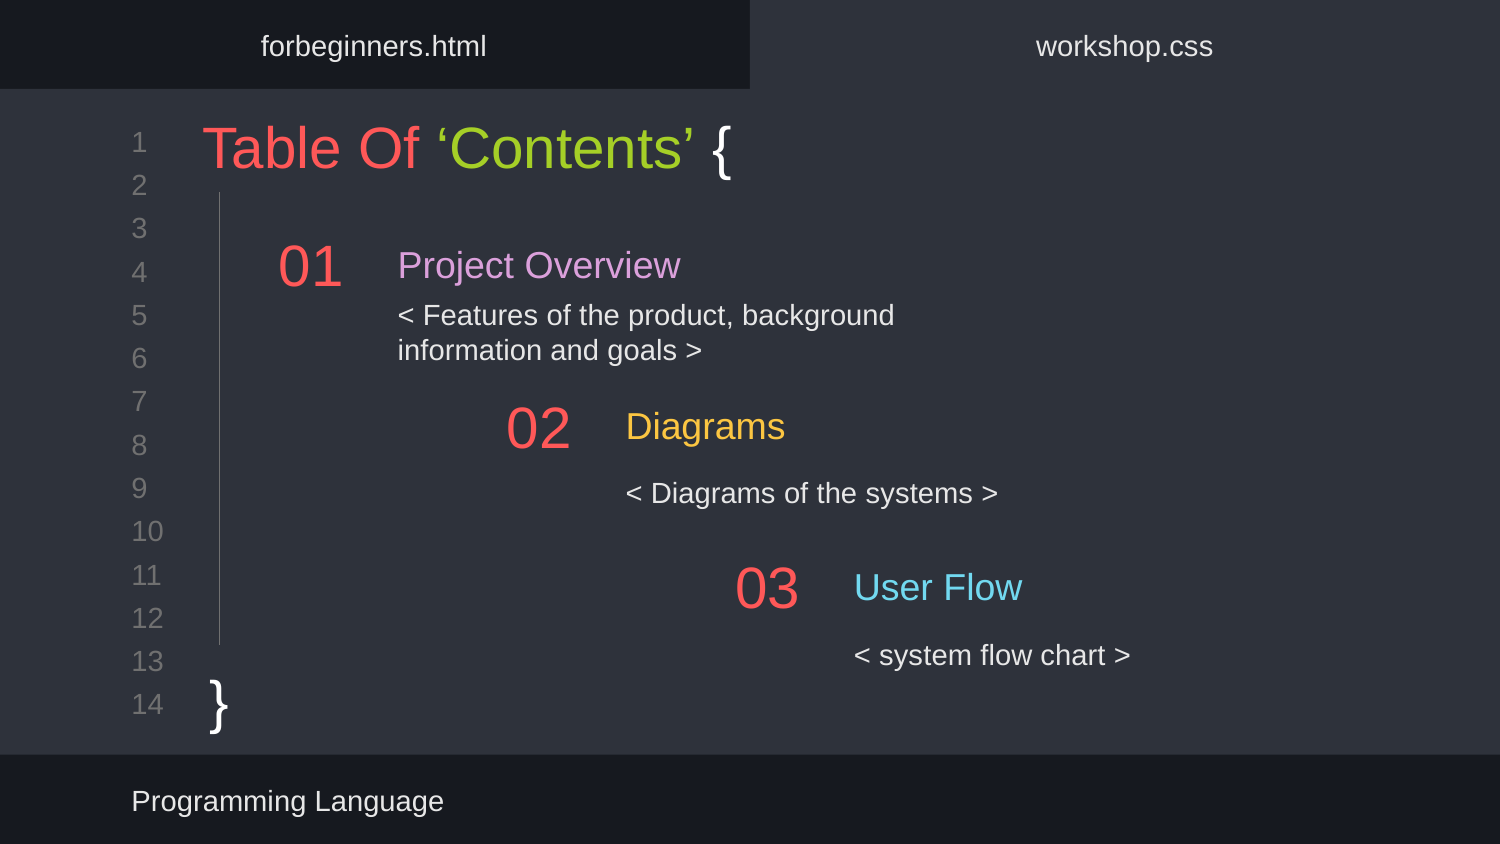

forbeginners.html
workshop.css
Table Of ‘Contents’ {
}
# 01
Project Overview
< Features of the product, background information and goals >
Diagrams
02
< Diagrams of the systems >
User Flow
03
< system flow chart >
Programming Language